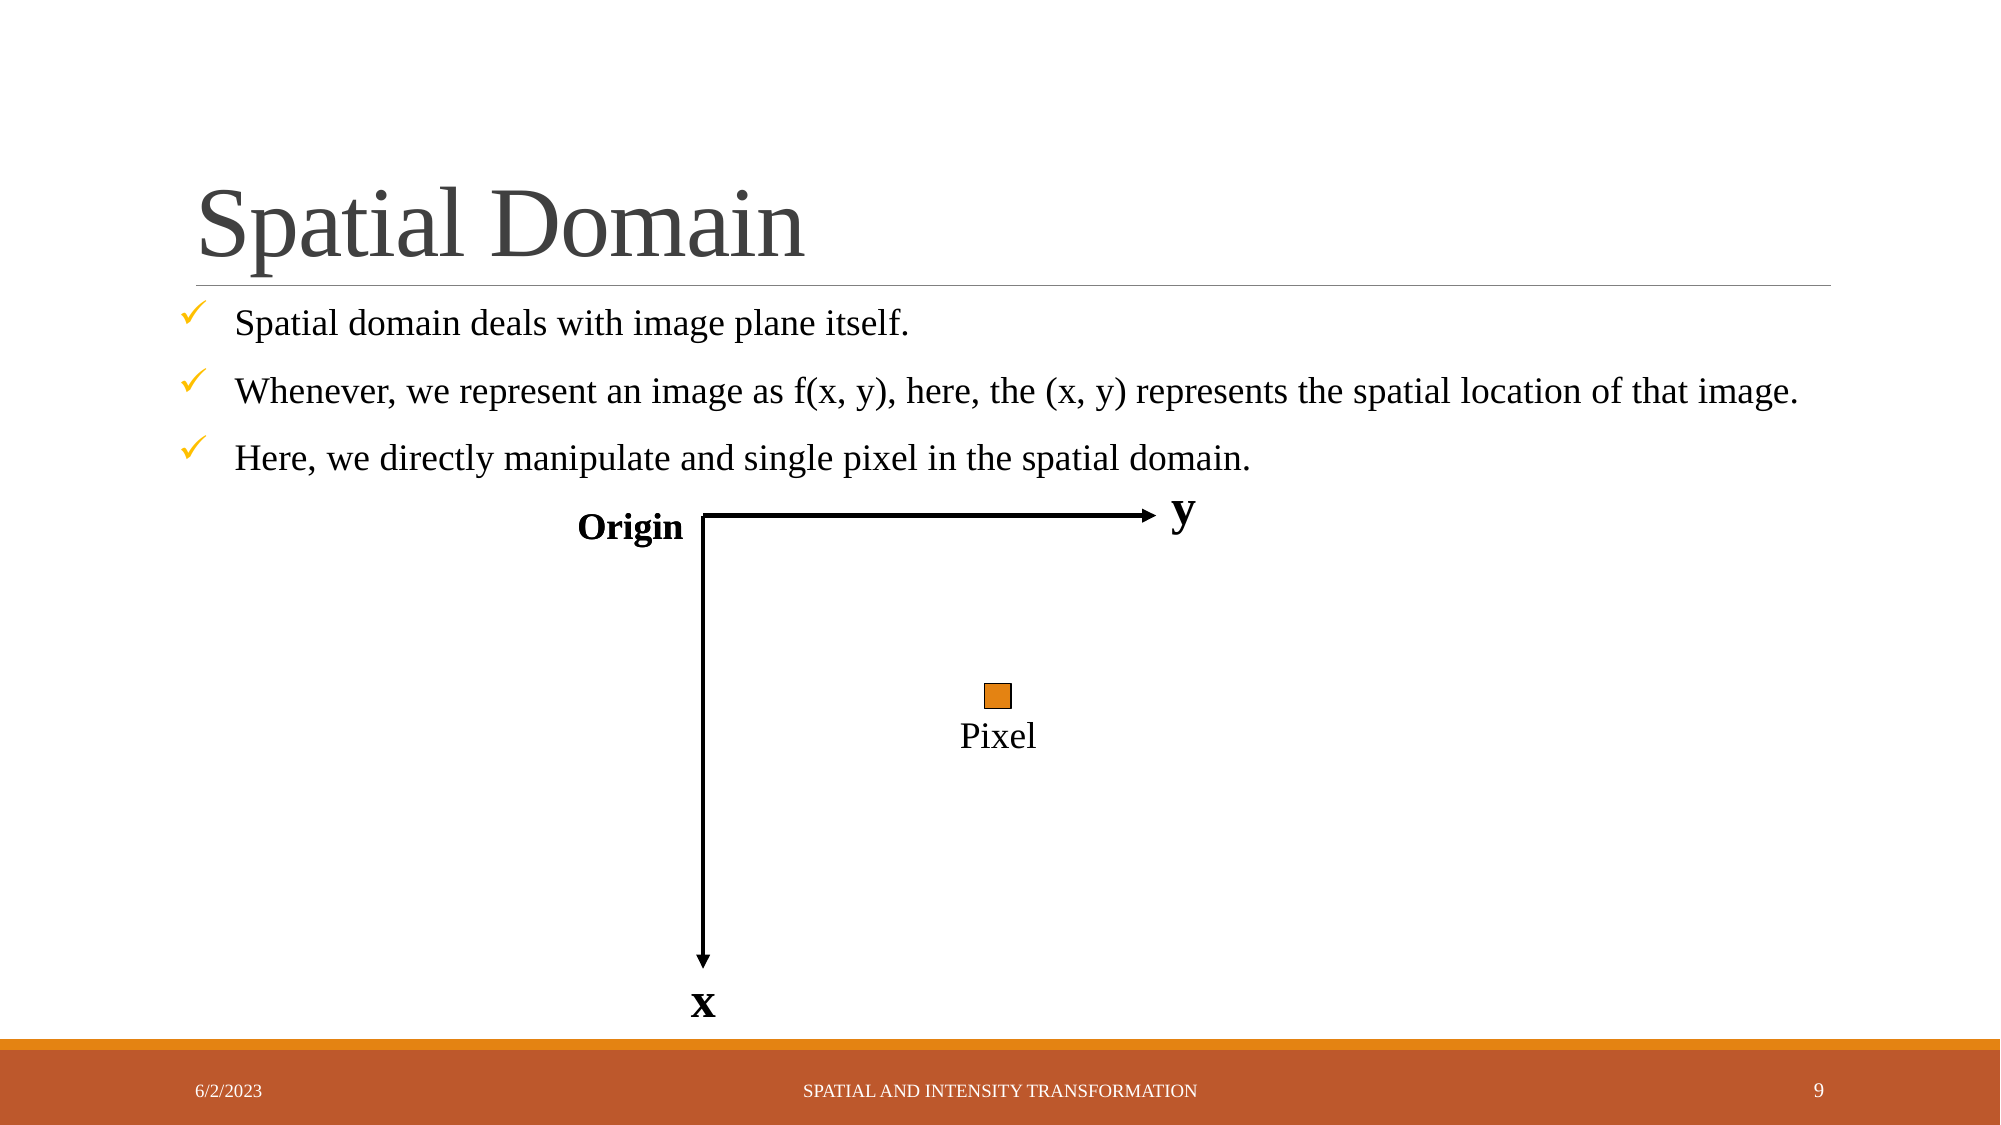

# Spatial Domain
Spatial domain deals with image plane itself.
Whenever, we represent an image as f(x, y), here, the (x, y) represents the spatial location of that image.
Here, we directly manipulate and single pixel in the spatial domain.
y
Origin
Origin

Pixel
x
6/2/2023
Spatial and Intensity Transformation
9